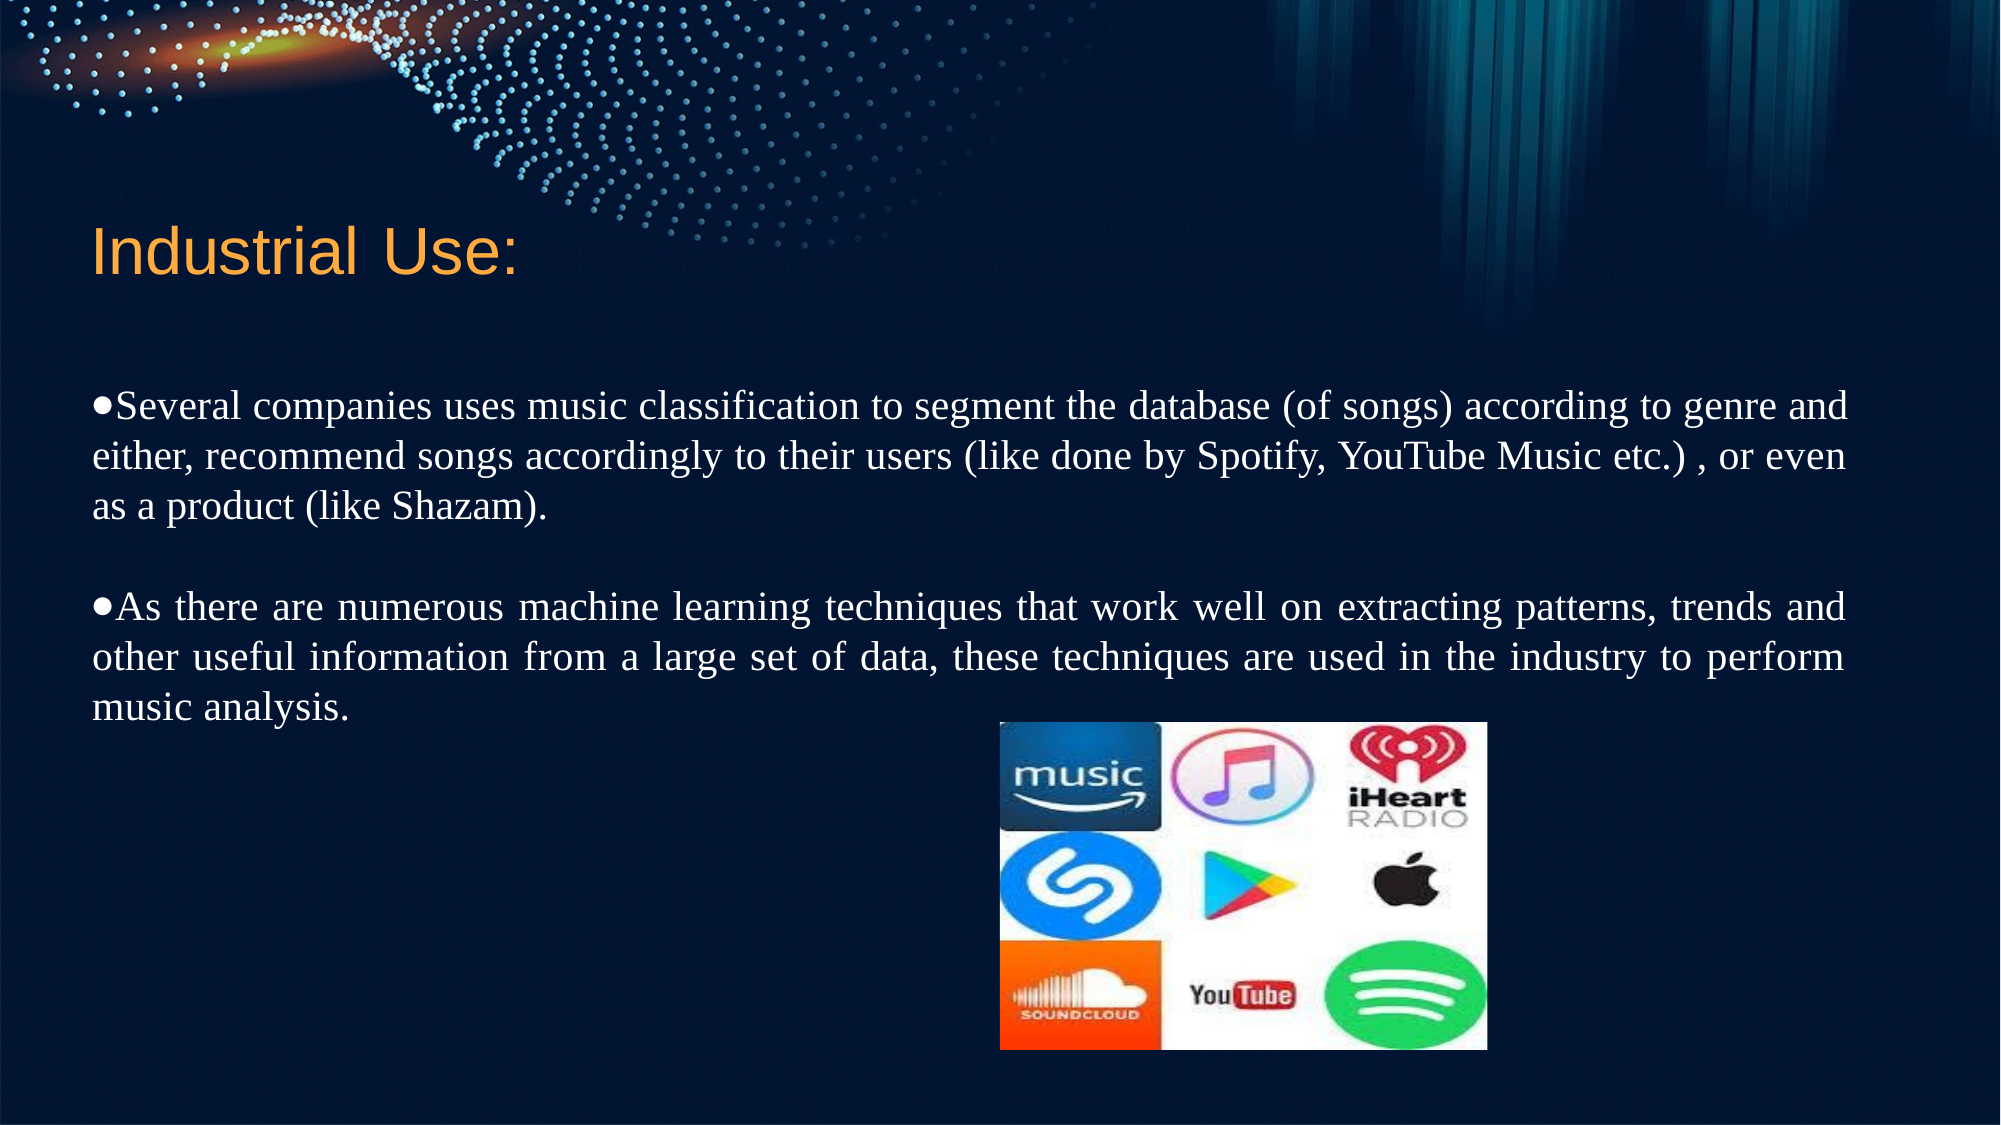

# Industrial Use:
Several companies uses music classification to segment the database (of songs) according to genre and  either, recommend songs accordingly to their users (like done by Spotify, YouTube Music etc.) , or even  as a product (like Shazam).

As there are numerous machine learning techniques that work well on extracting patterns, trends and  other useful information from a large set of data, these techniques are used in the industry to perform  music analysis.